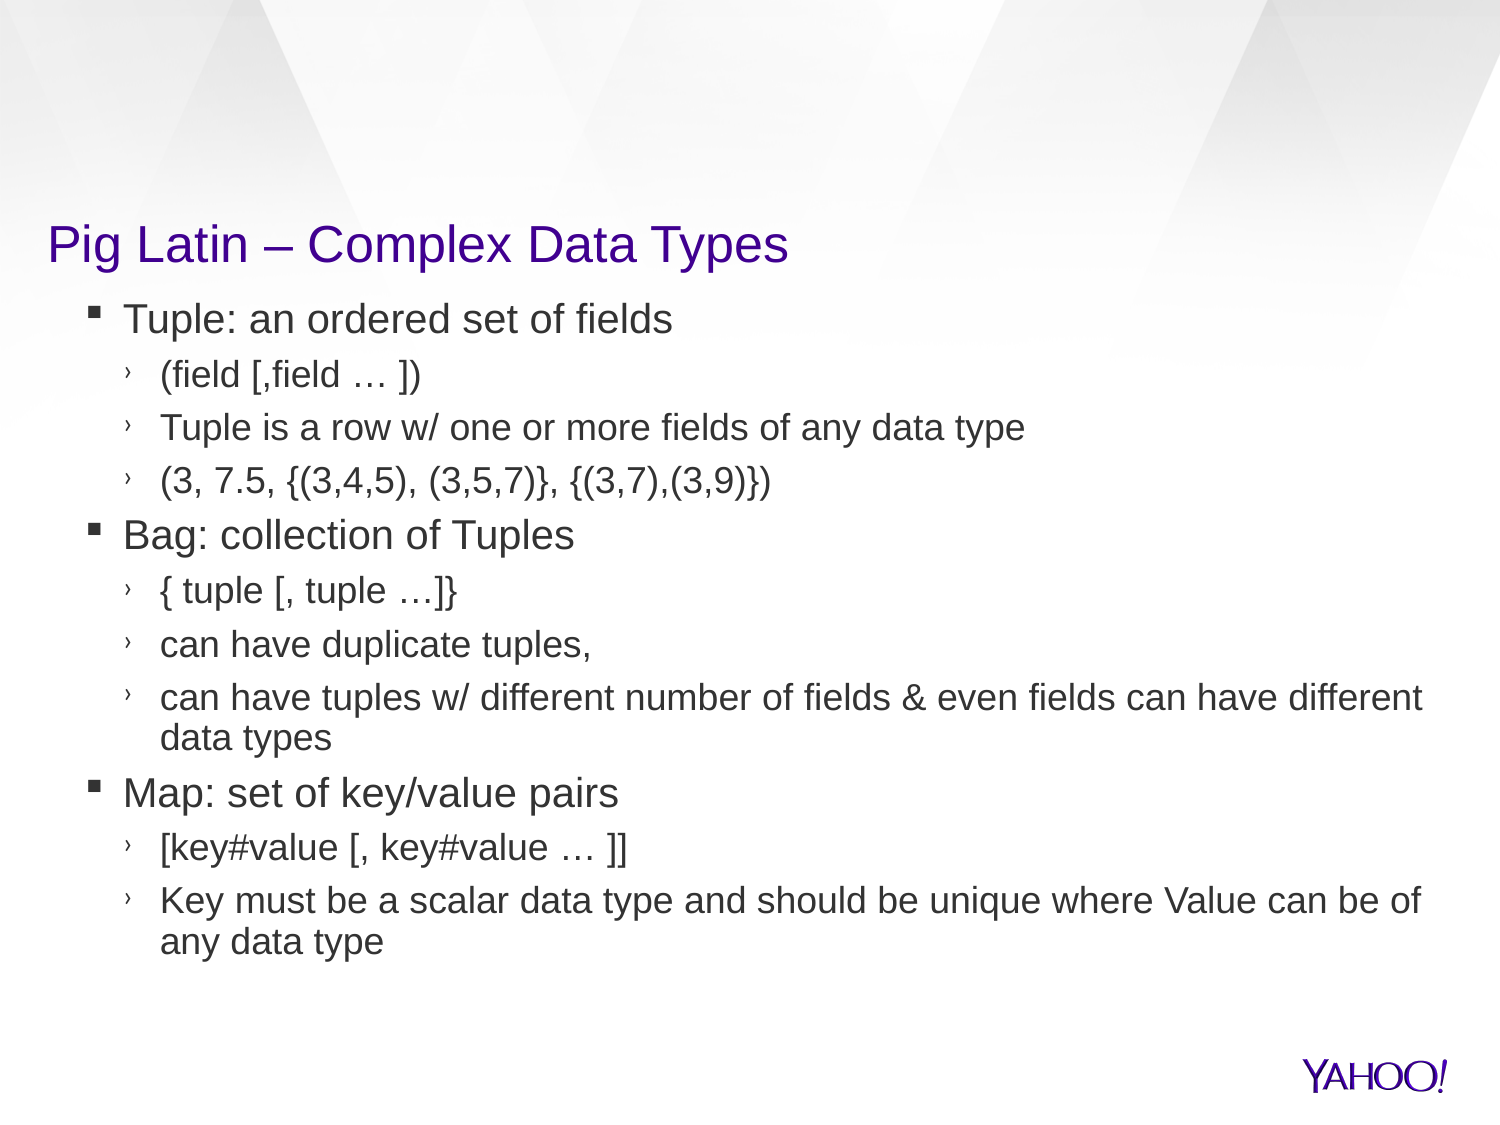

# Pig Latin – Complex Data Types
Tuple: an ordered set of fields
(field [,field … ])
Tuple is a row w/ one or more fields of any data type
(3, 7.5, {(3,4,5), (3,5,7)}, {(3,7),(3,9)})
Bag: collection of Tuples
{ tuple [, tuple …]}
can have duplicate tuples,
can have tuples w/ different number of fields & even fields can have different data types
Map: set of key/value pairs
[key#value [, key#value … ]]
Key must be a scalar data type and should be unique where Value can be of any data type